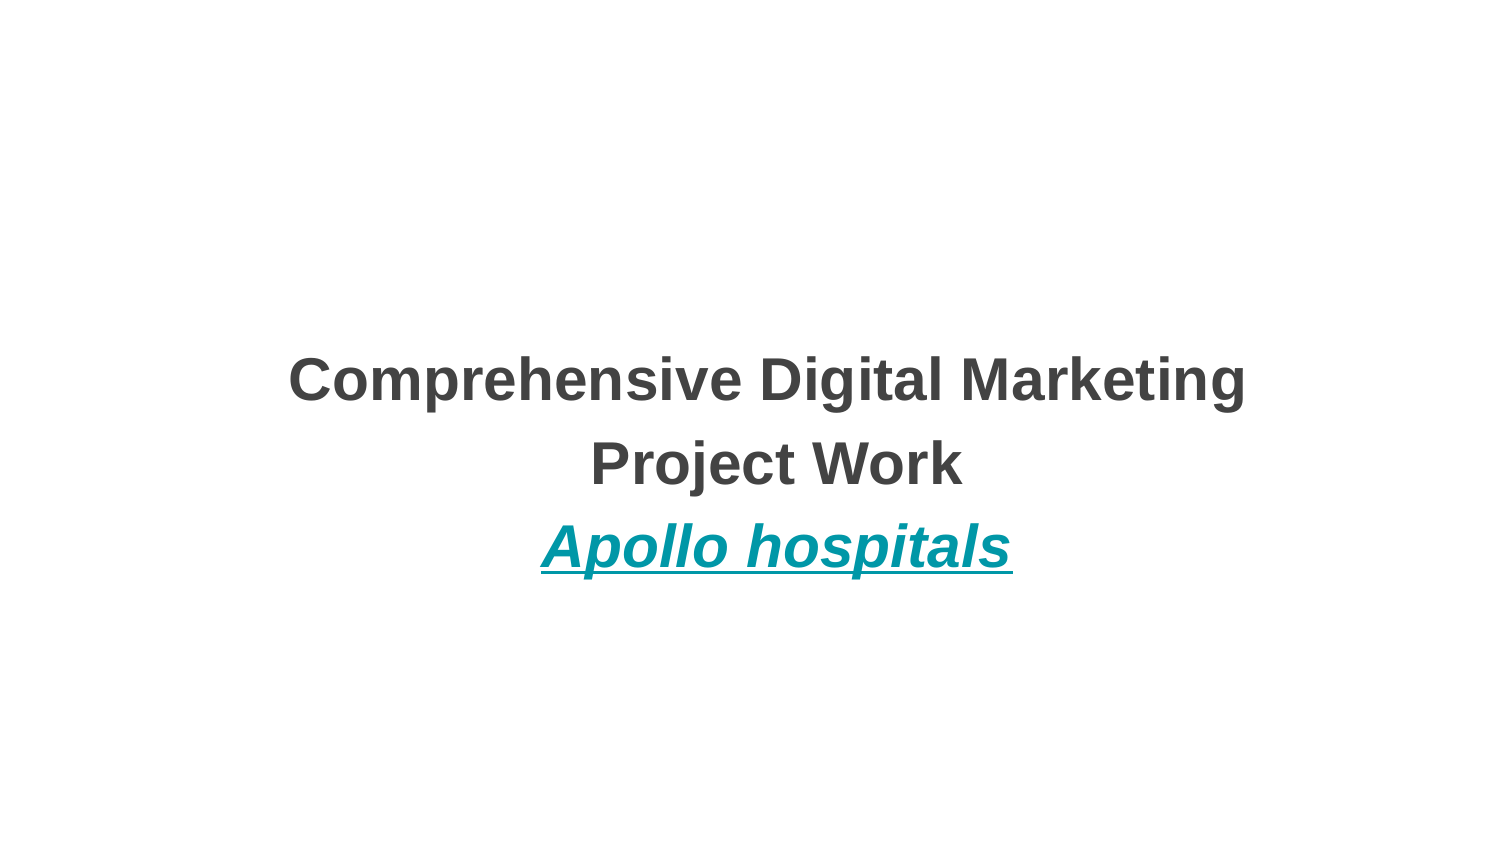

Comprehensive Digital Marketing
Project Work
Apollo hospitals